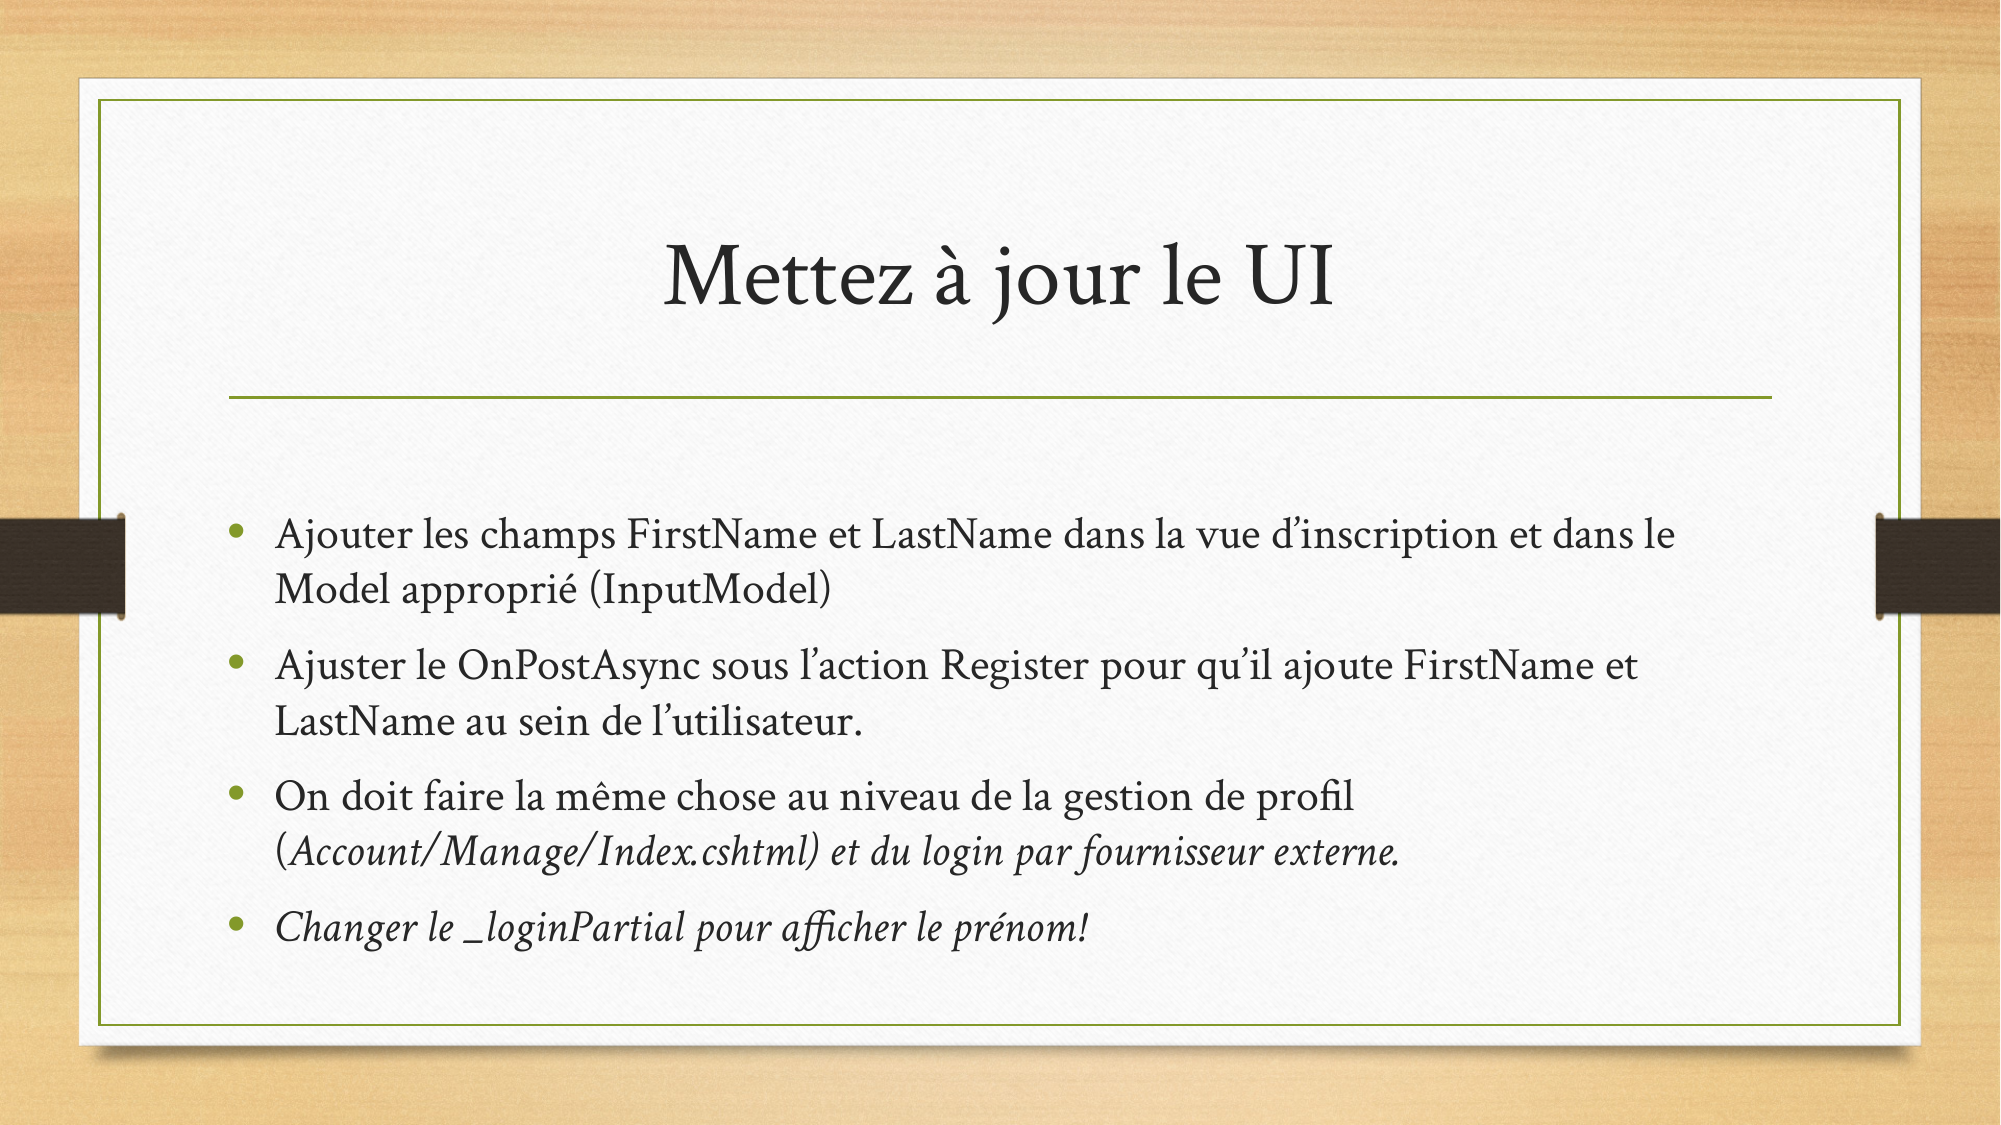

# Mettez à jour le UI

Ajouter les champs FirstName et LastName dans la vue d’inscription et dans le Model approprié (InputModel)
Ajuster le OnPostAsync sous l’action Register pour qu’il ajoute FirstName et LastName au sein de l’utilisateur.
On doit faire la même chose au niveau de la gestion de profil (Account/Manage/Index.cshtml) et du login par fournisseur externe.
Changer le _loginPartial pour afficher le prénom!